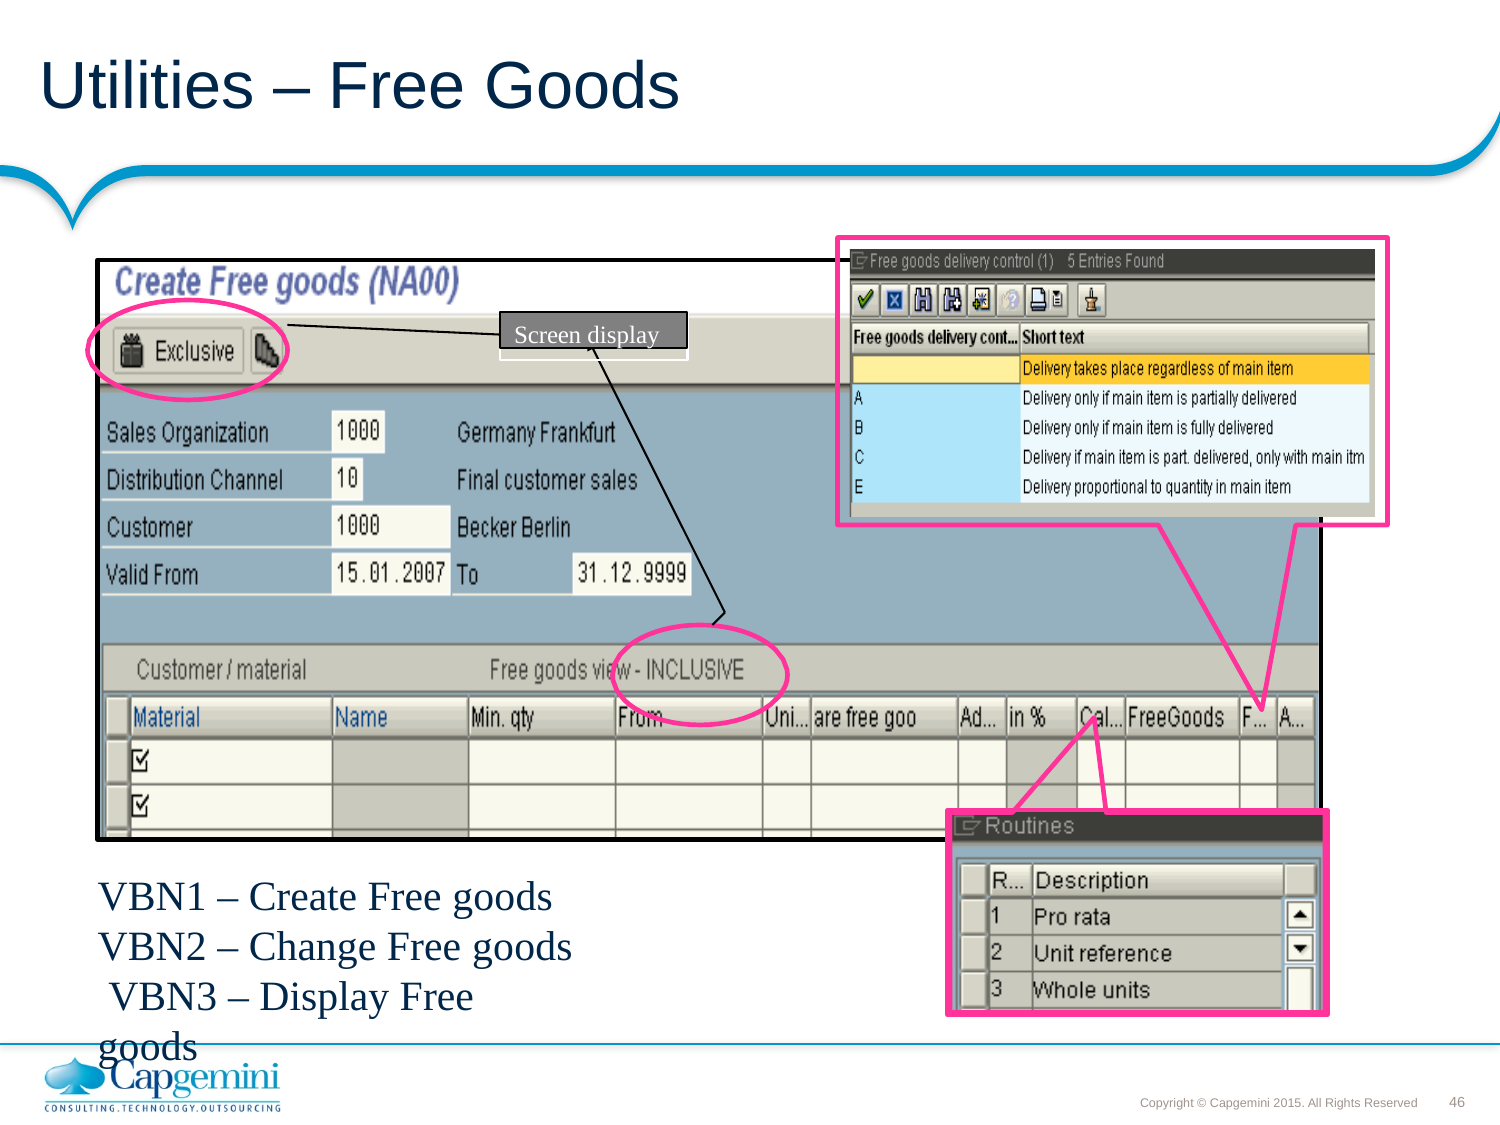

# Utilities – Free Goods

Screen display

VBN1 – Create Free goods  VBN2 – Change Free goods  VBN3 – Display Free goods